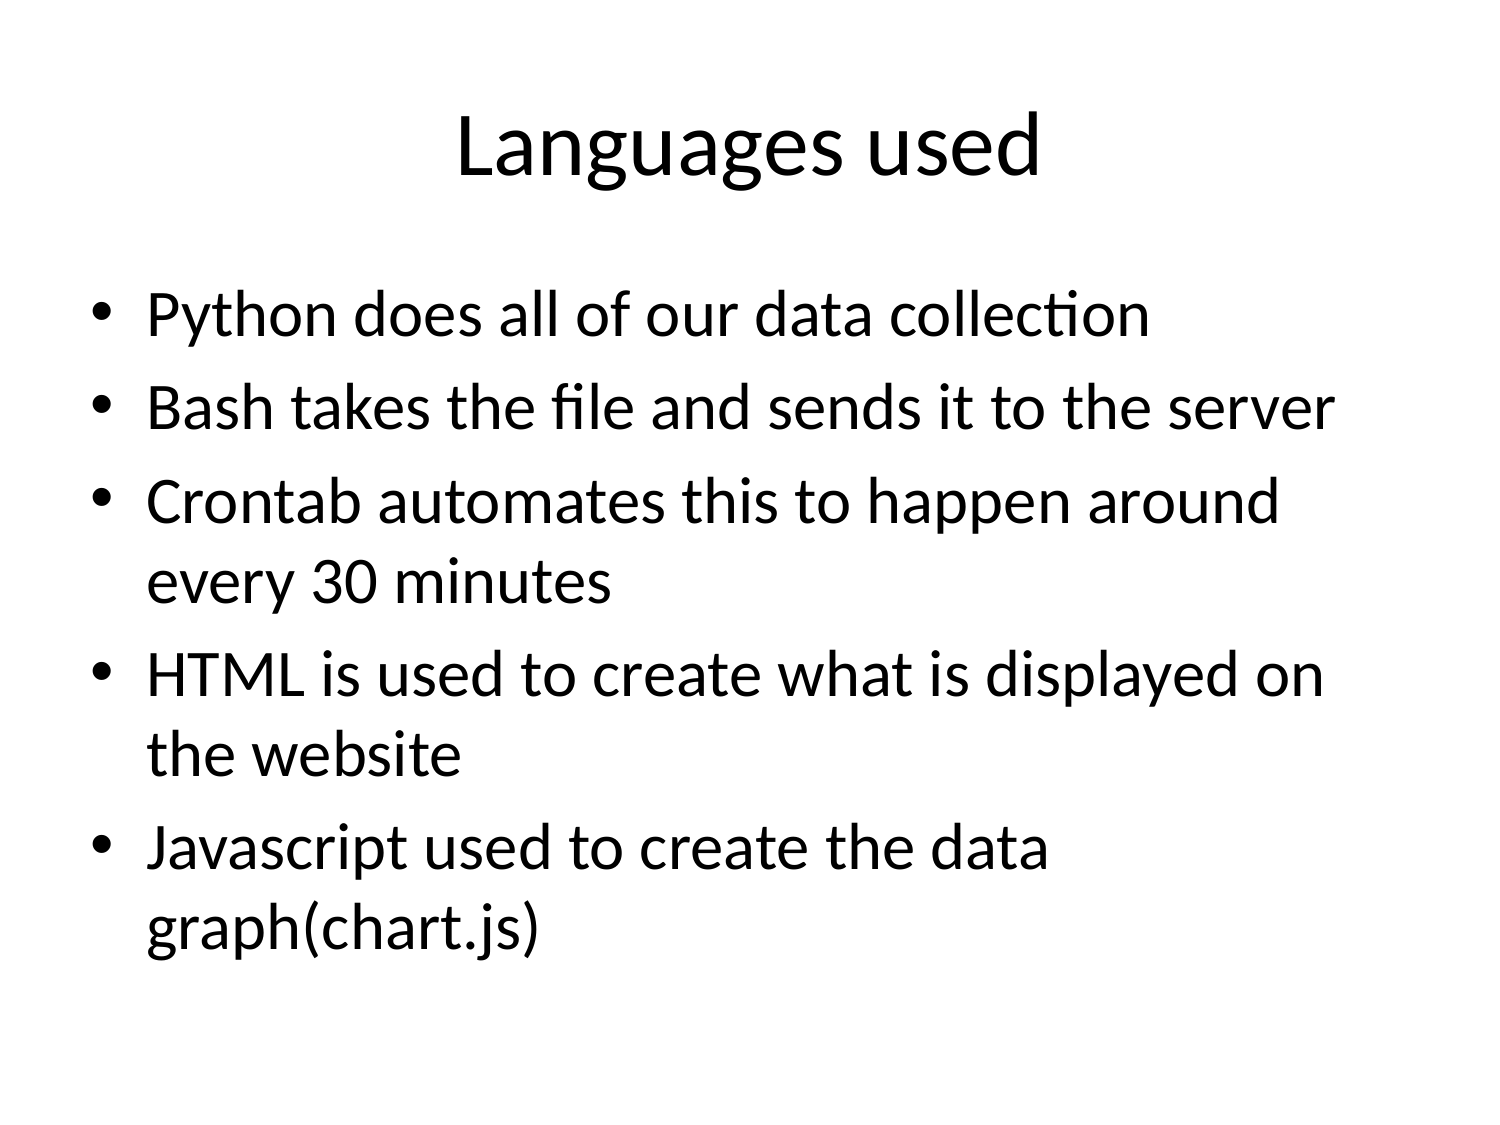

# Languages used
Python does all of our data collection
Bash takes the file and sends it to the server
Crontab automates this to happen around every 30 minutes
HTML is used to create what is displayed on the website
Javascript used to create the data graph(chart.js)